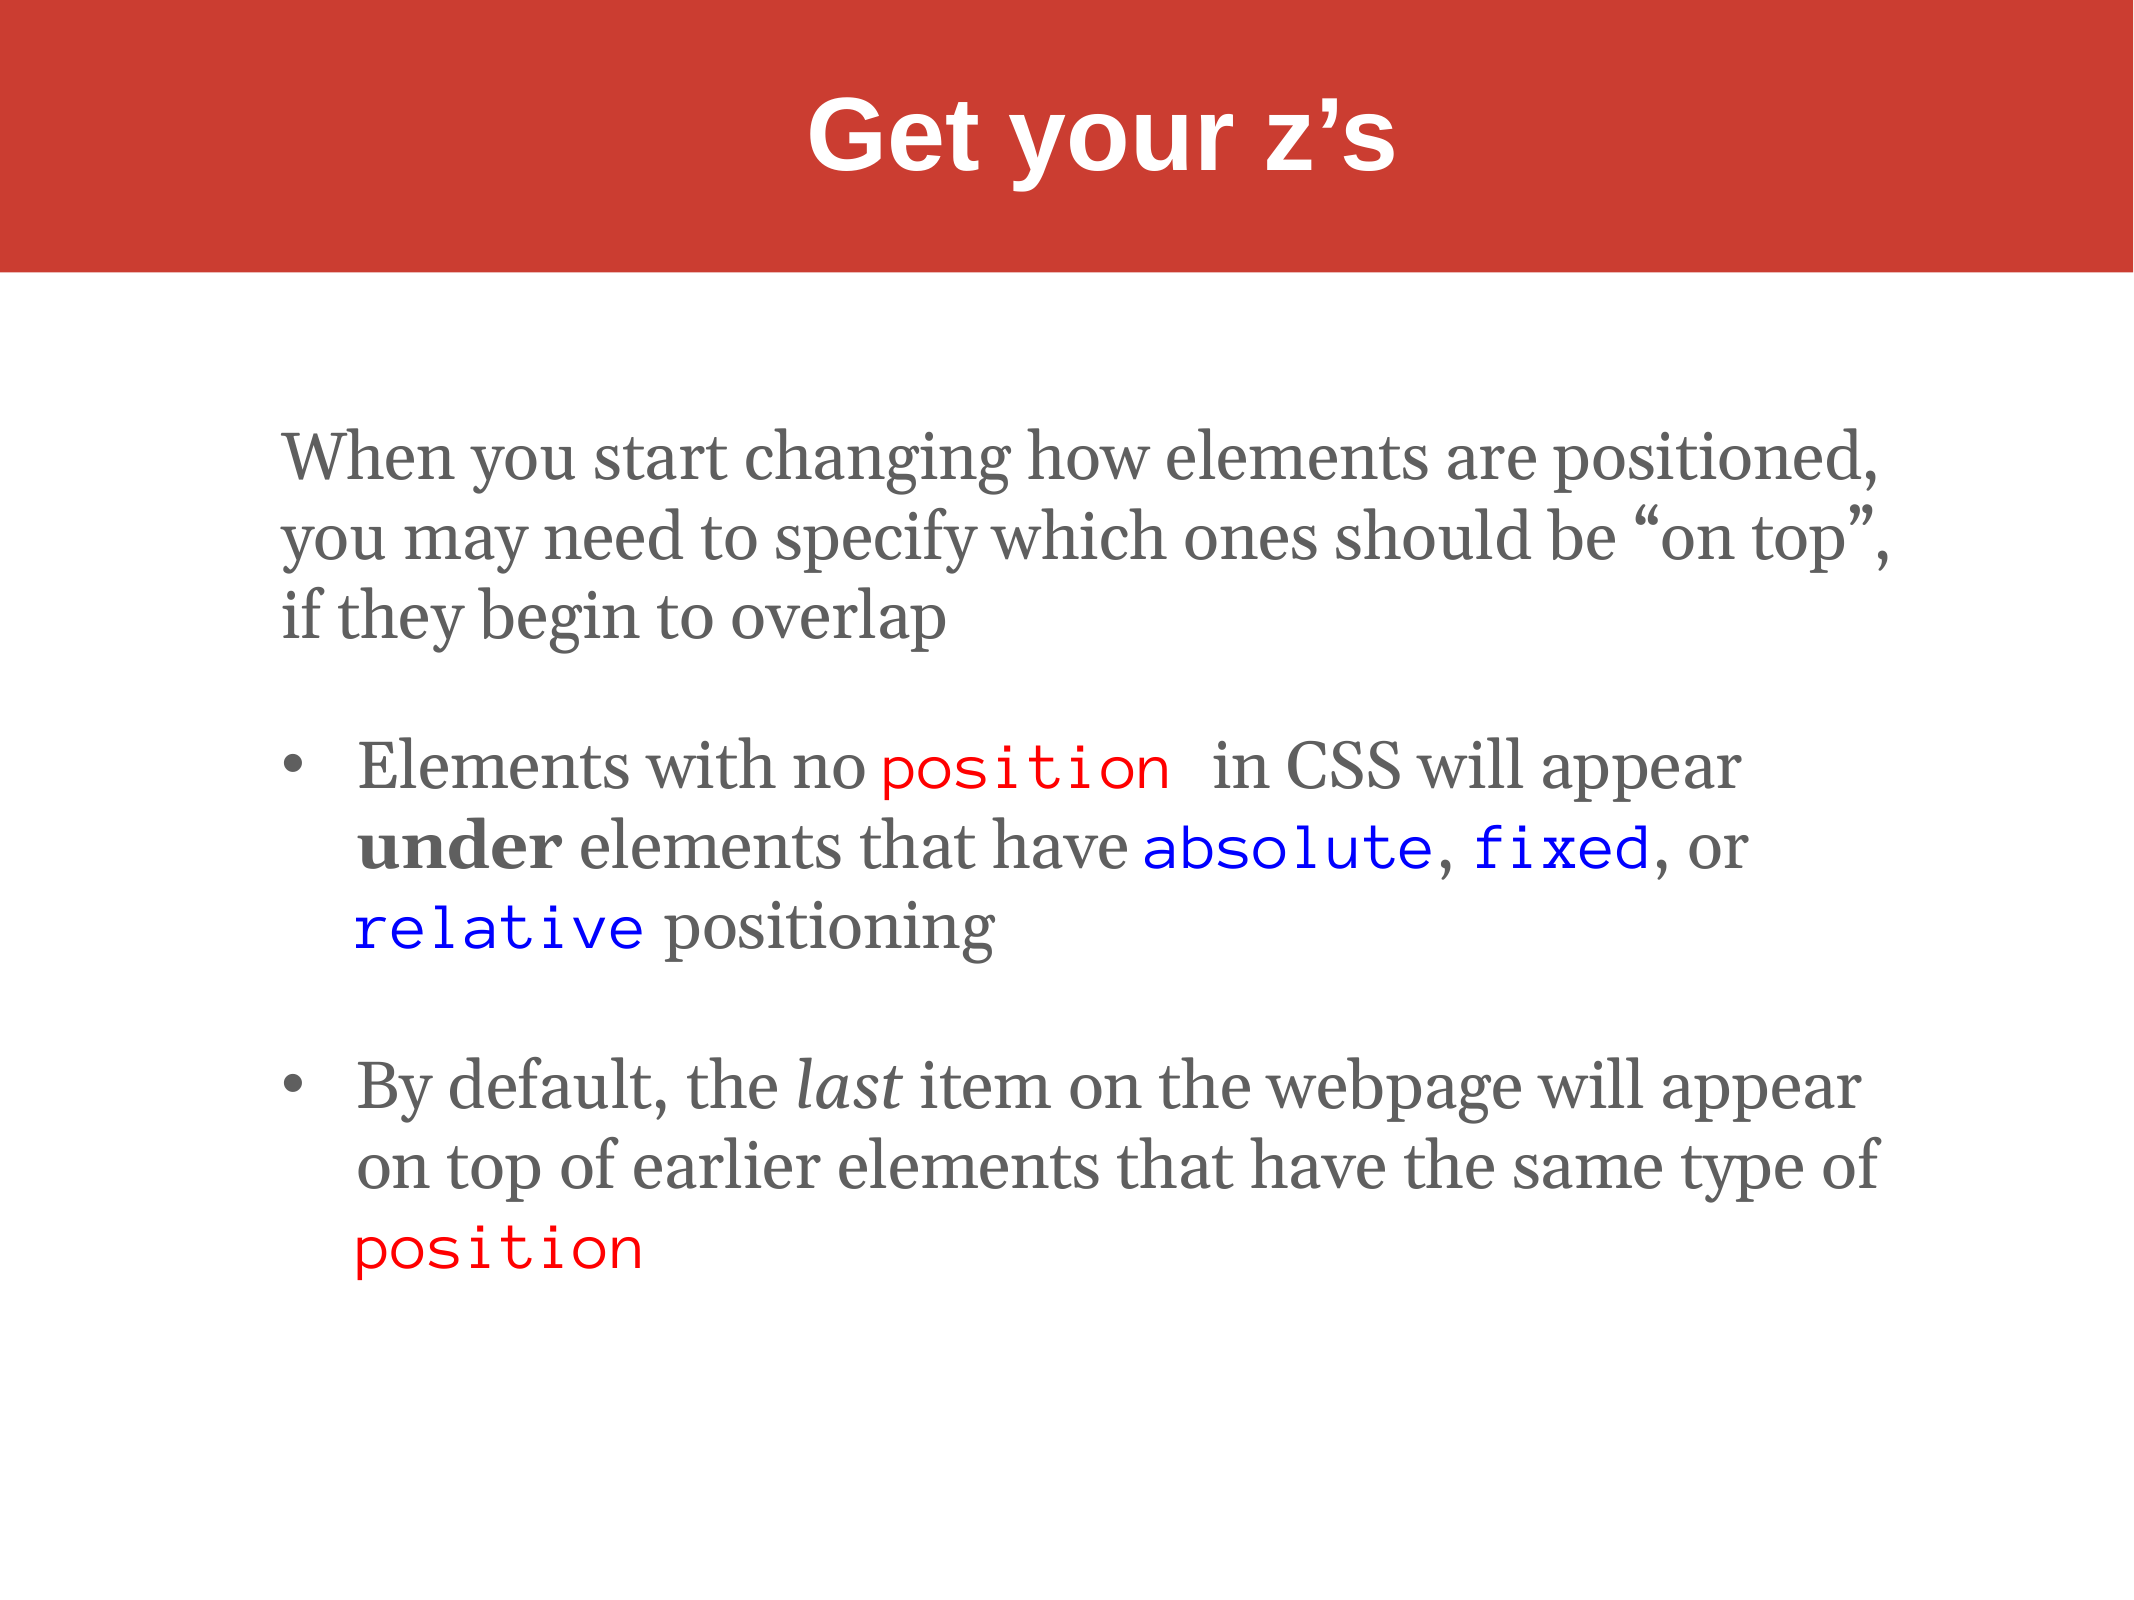

# Get your z’s
When you start changing how elements are positioned, you may need to specify which ones should be “on top”, if they begin to overlap

Elements with no position in CSS will appear under elements that have absolute, fixed, or relative positioning

By default, the last item on the webpage will appear on top of earlier elements that have the same type of position